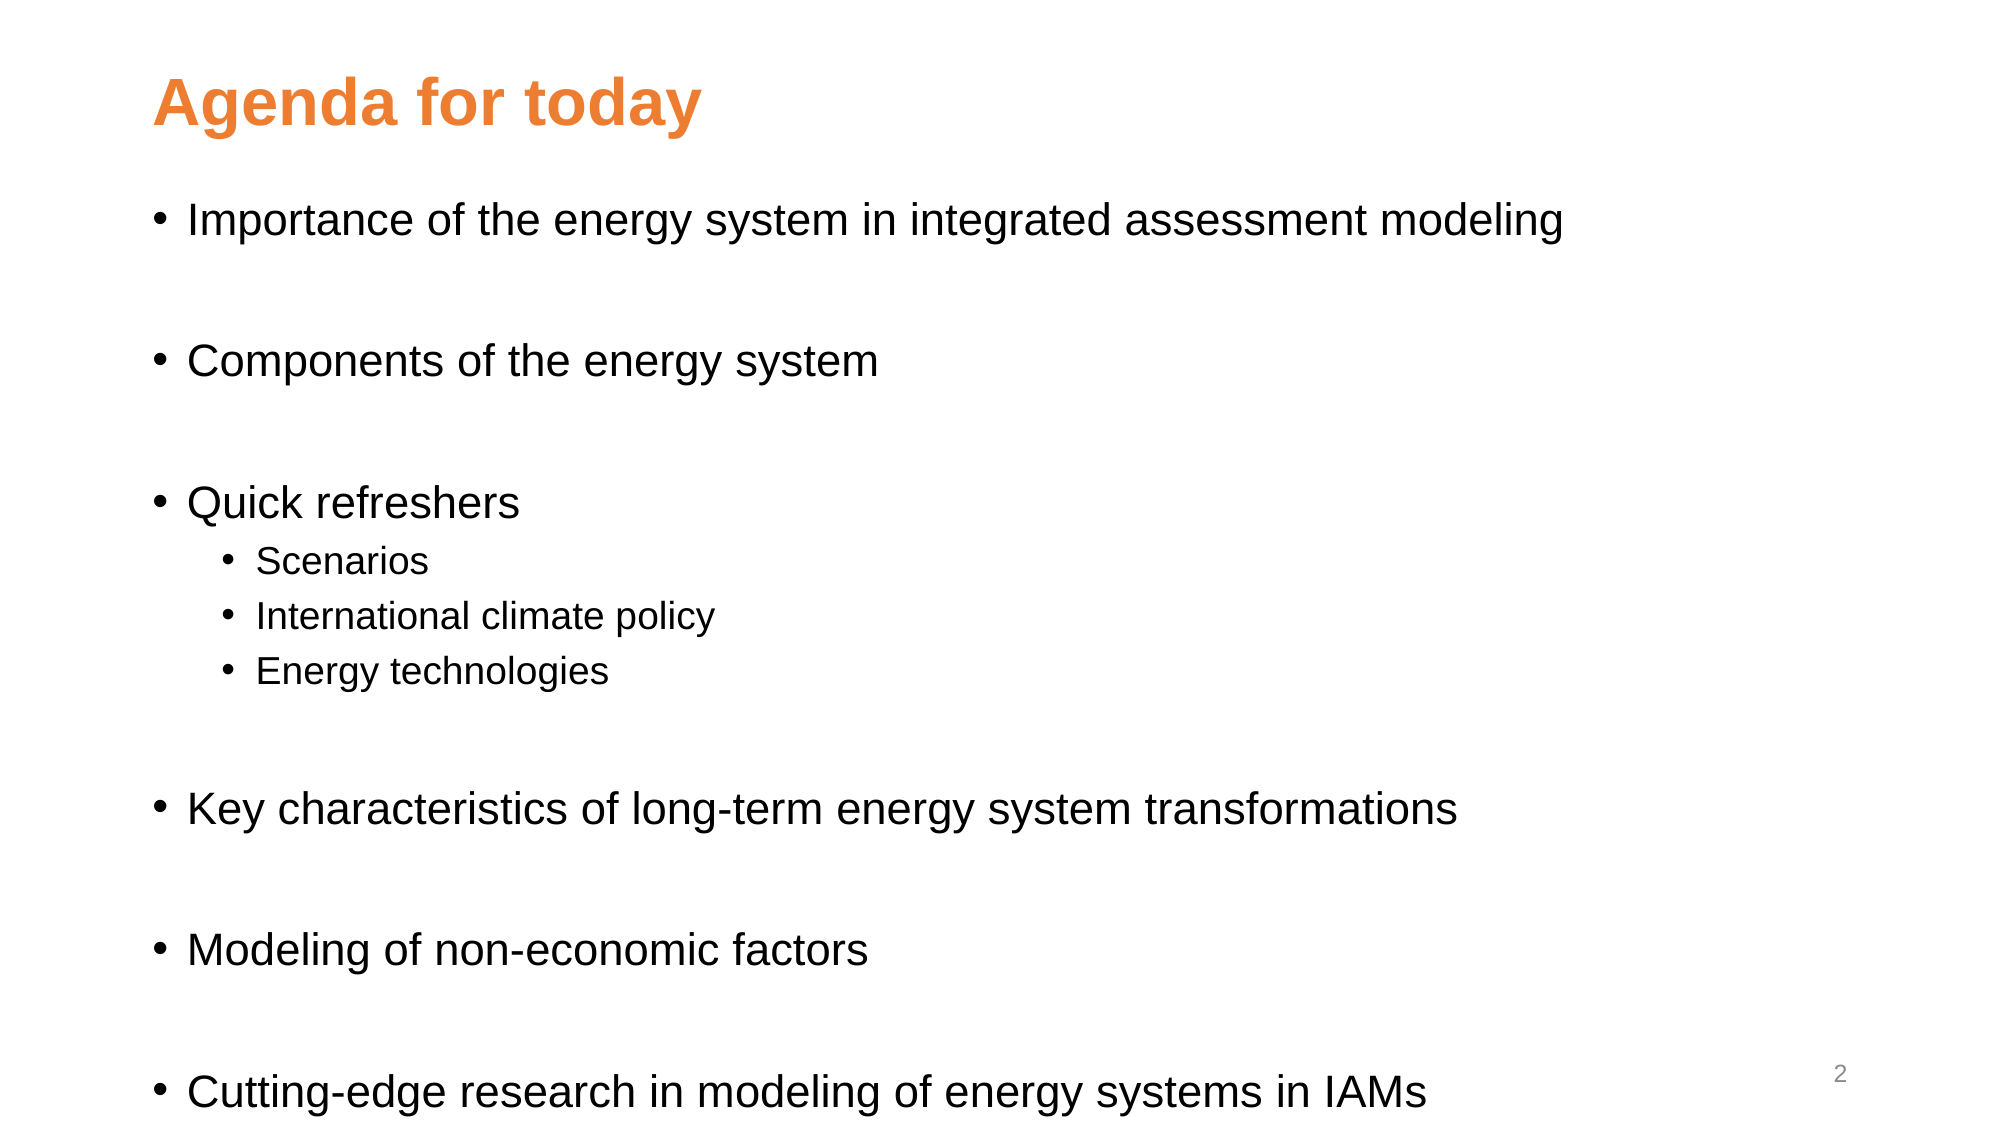

# Agenda for today
Importance of the energy system in integrated assessment modeling

Components of the energy system

Quick refreshers
Scenarios
International climate policy
Energy technologies

Key characteristics of long-term energy system transformations

Modeling of non-economic factors

Cutting-edge research in modeling of energy systems in IAMs

2